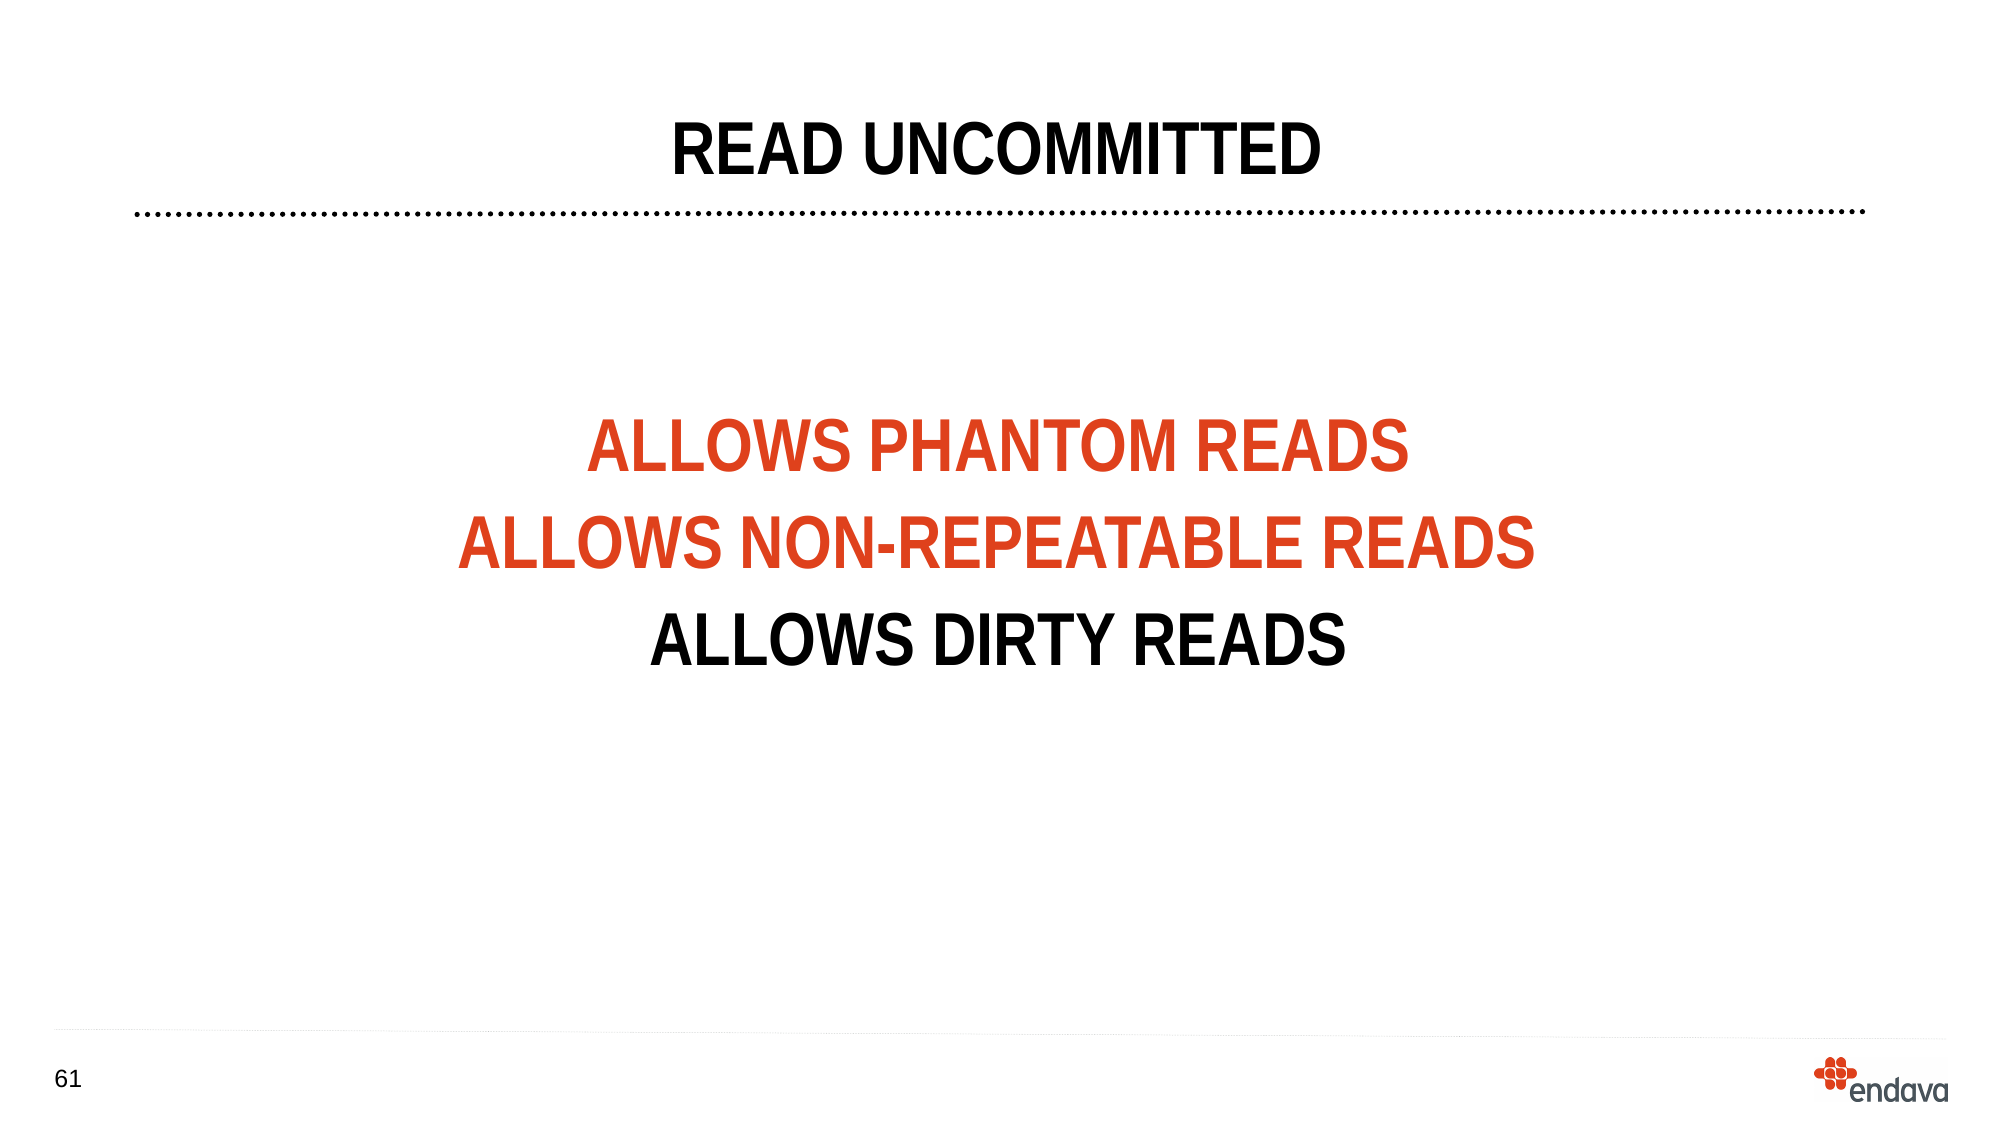

# READ unCOMMITTED
Allows phantom reads
Allows non-repeatable reads
Allows DIRTY reads